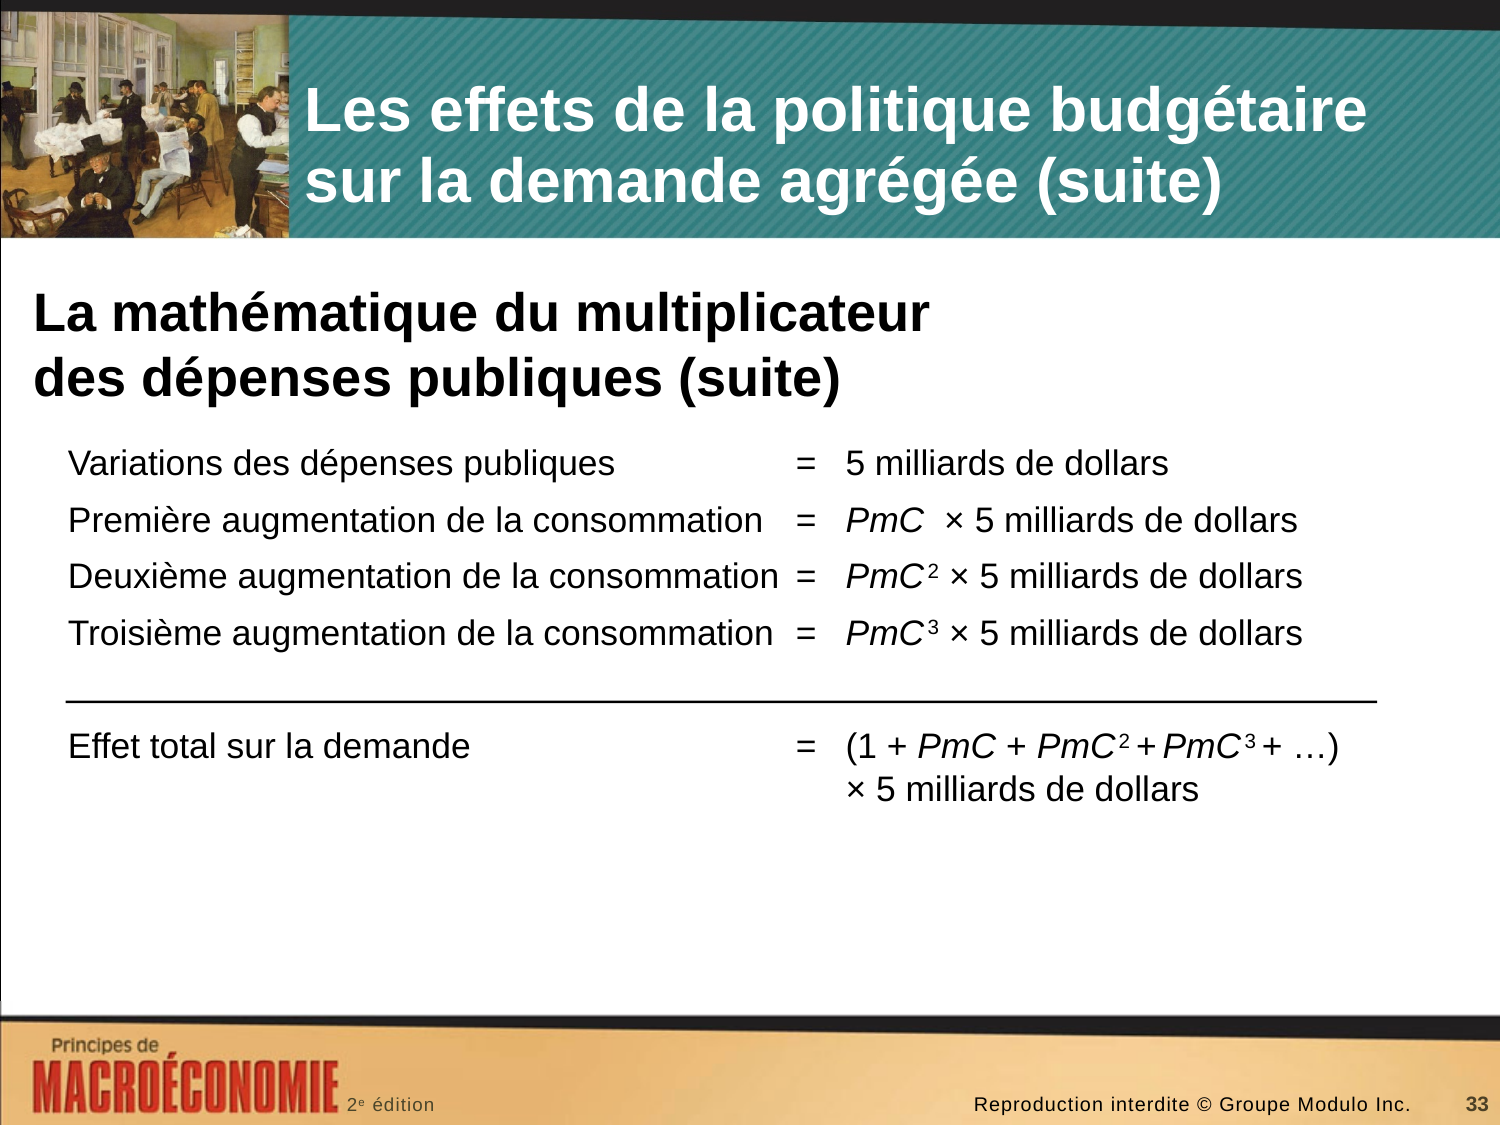

# Les effets de la politique budgétaire sur la demande agrégée (suite)
La mathématique du multiplicateur                           des dépenses publiques (suite)

Variations des dépenses publiques	=	5 milliards de dollars
Première augmentation de la consommation	=	PmC  × 5 milliards de dollars
Deuxième augmentation de la consommation 	=	PmC 2 × 5 milliards de dollars
Troisième augmentation de la consommation 	=	PmC 3 × 5 milliards de dollars

Effet total sur la demande	=	(1 + PmC + PmC 2 + PmC 3 + …)
		× 5 milliards de dollars

33